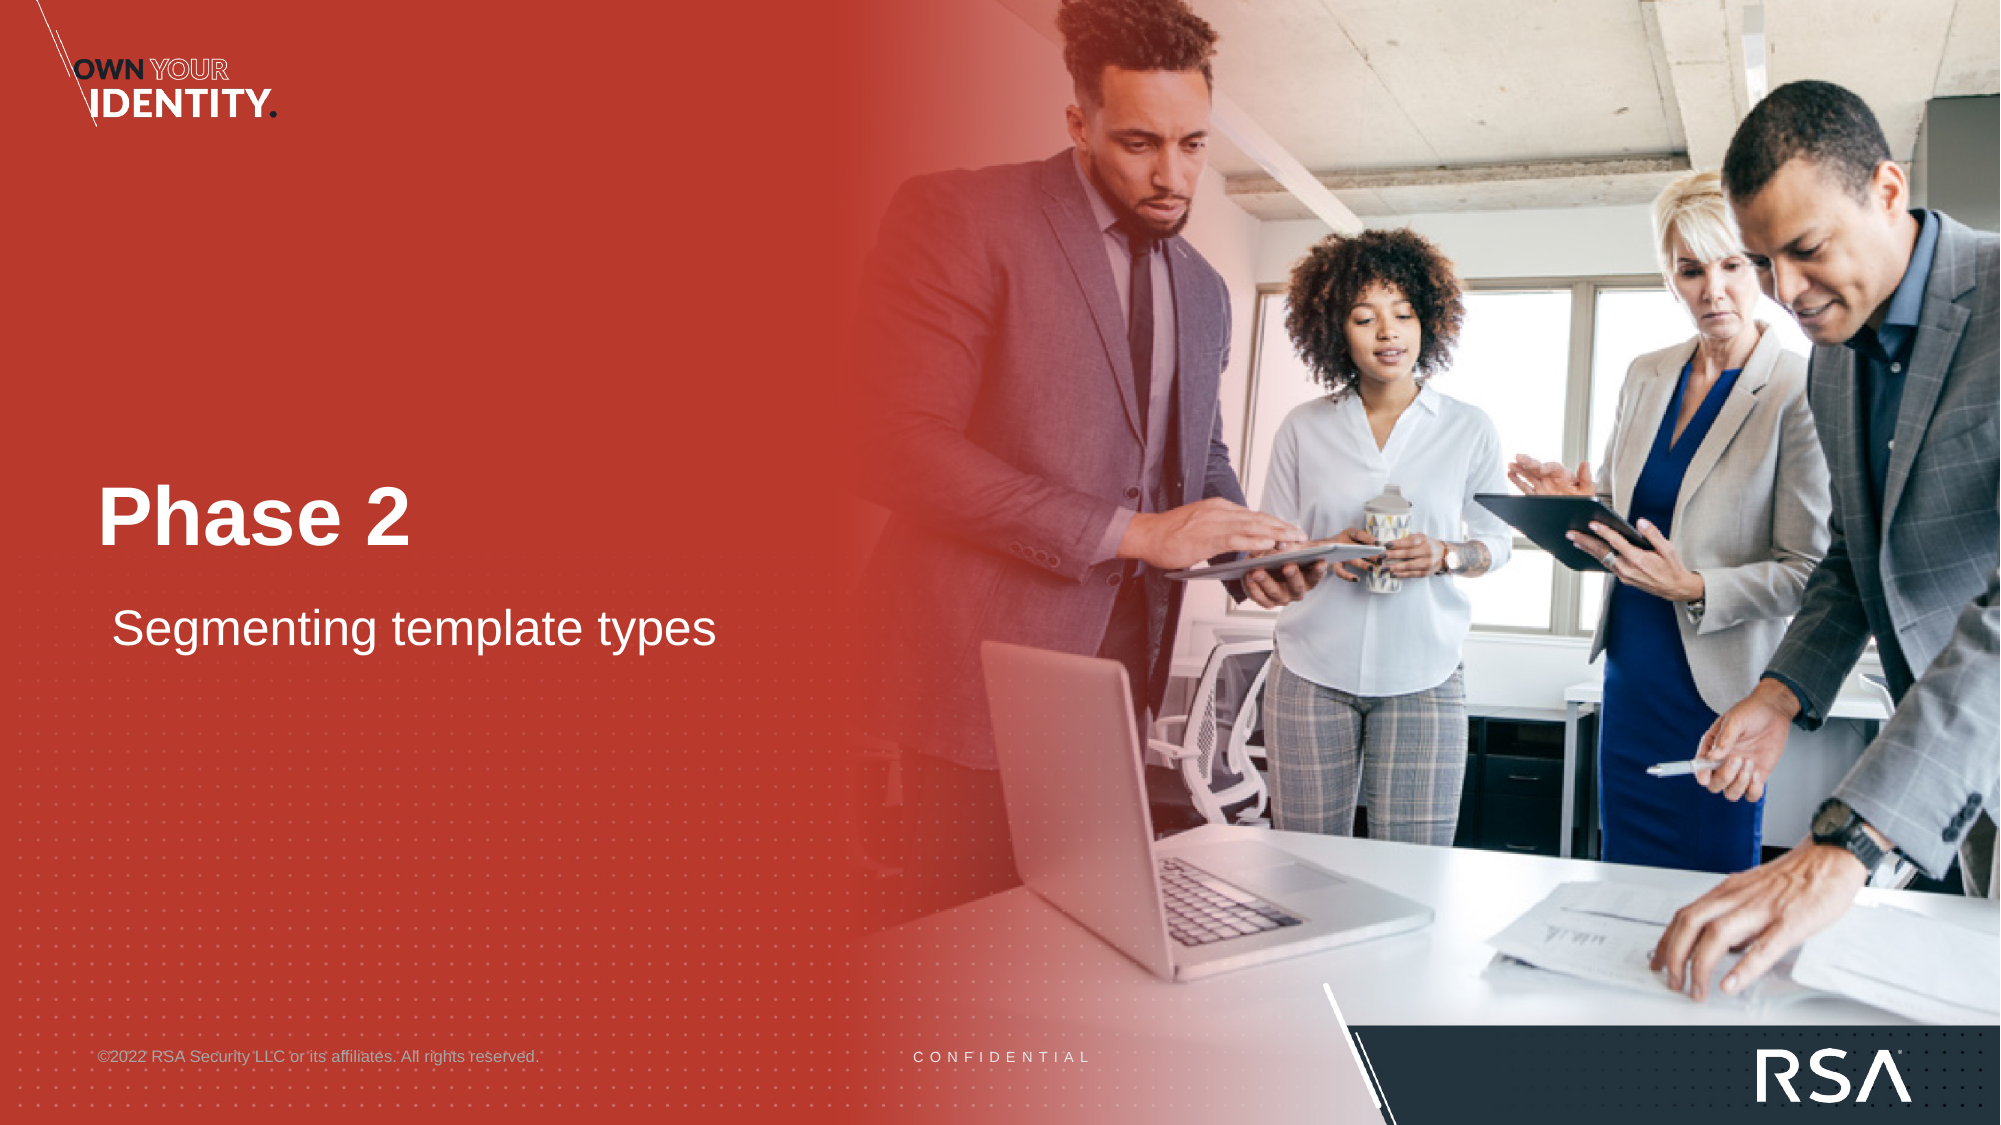

# Phase 2
 Segmenting template types
CONFIDENTIAL